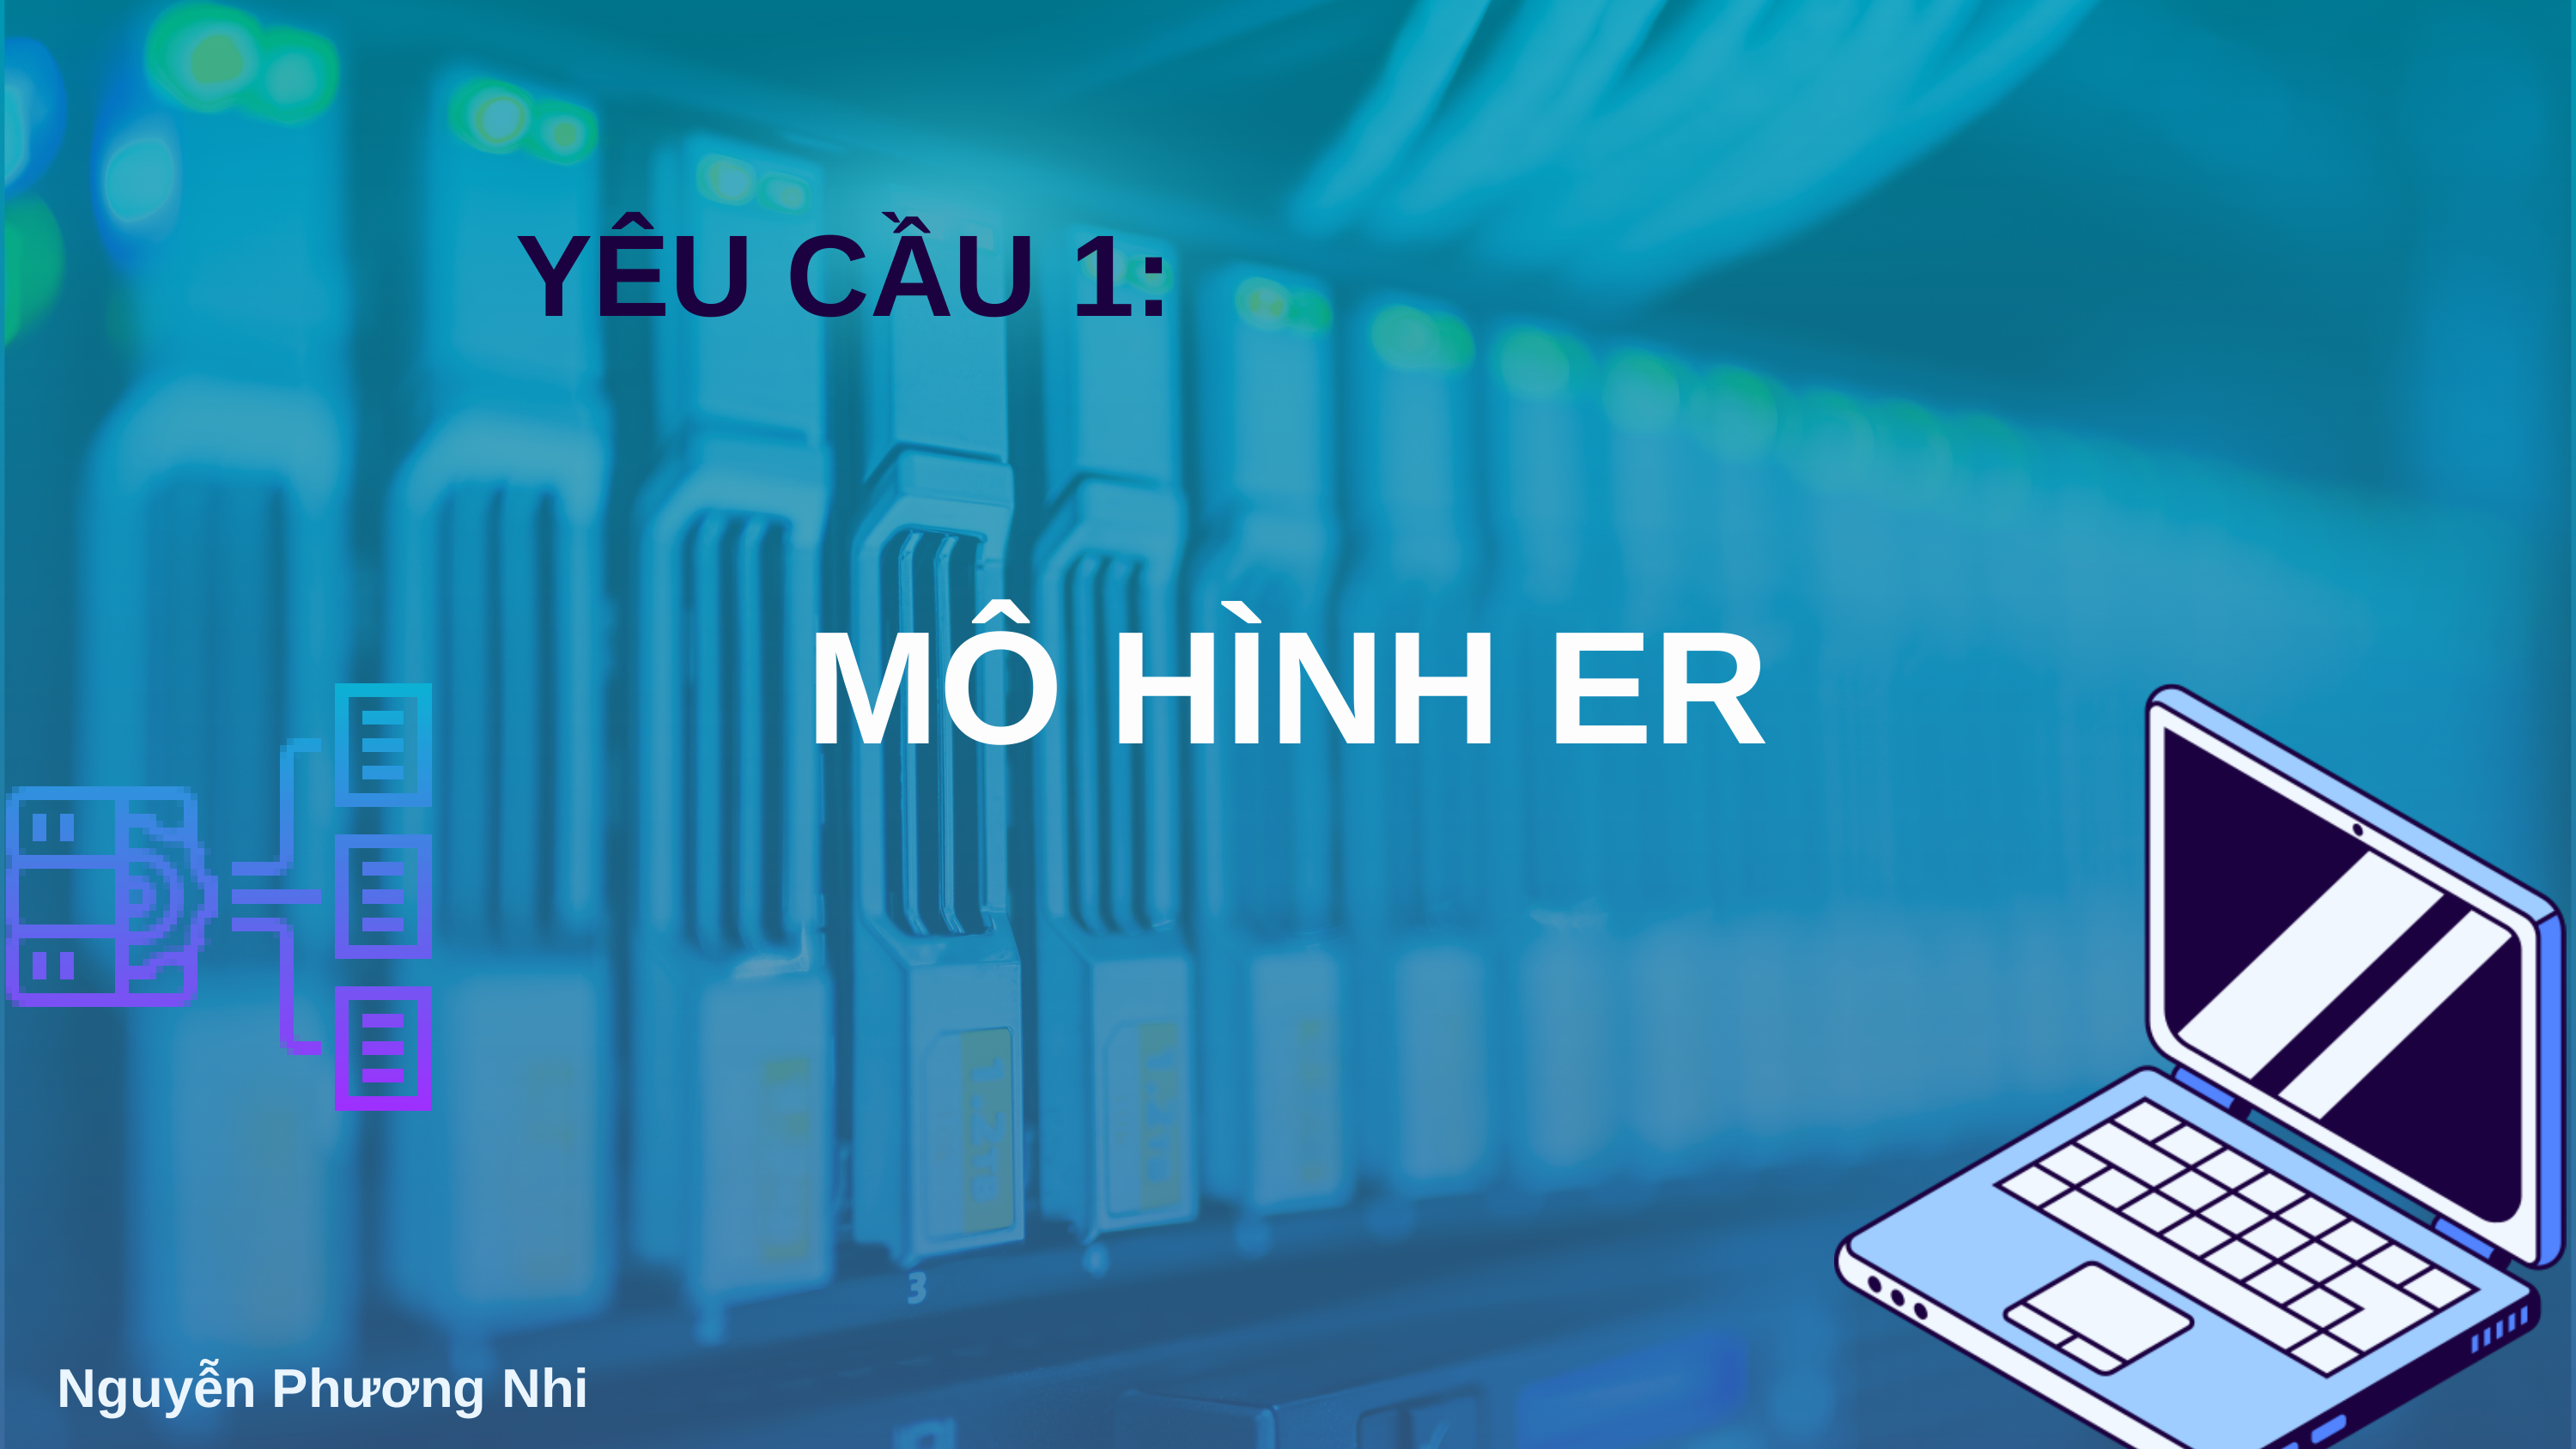

YÊU CẦU 1:
MÔ HÌNH ER

Nguyễn Phương Nhi